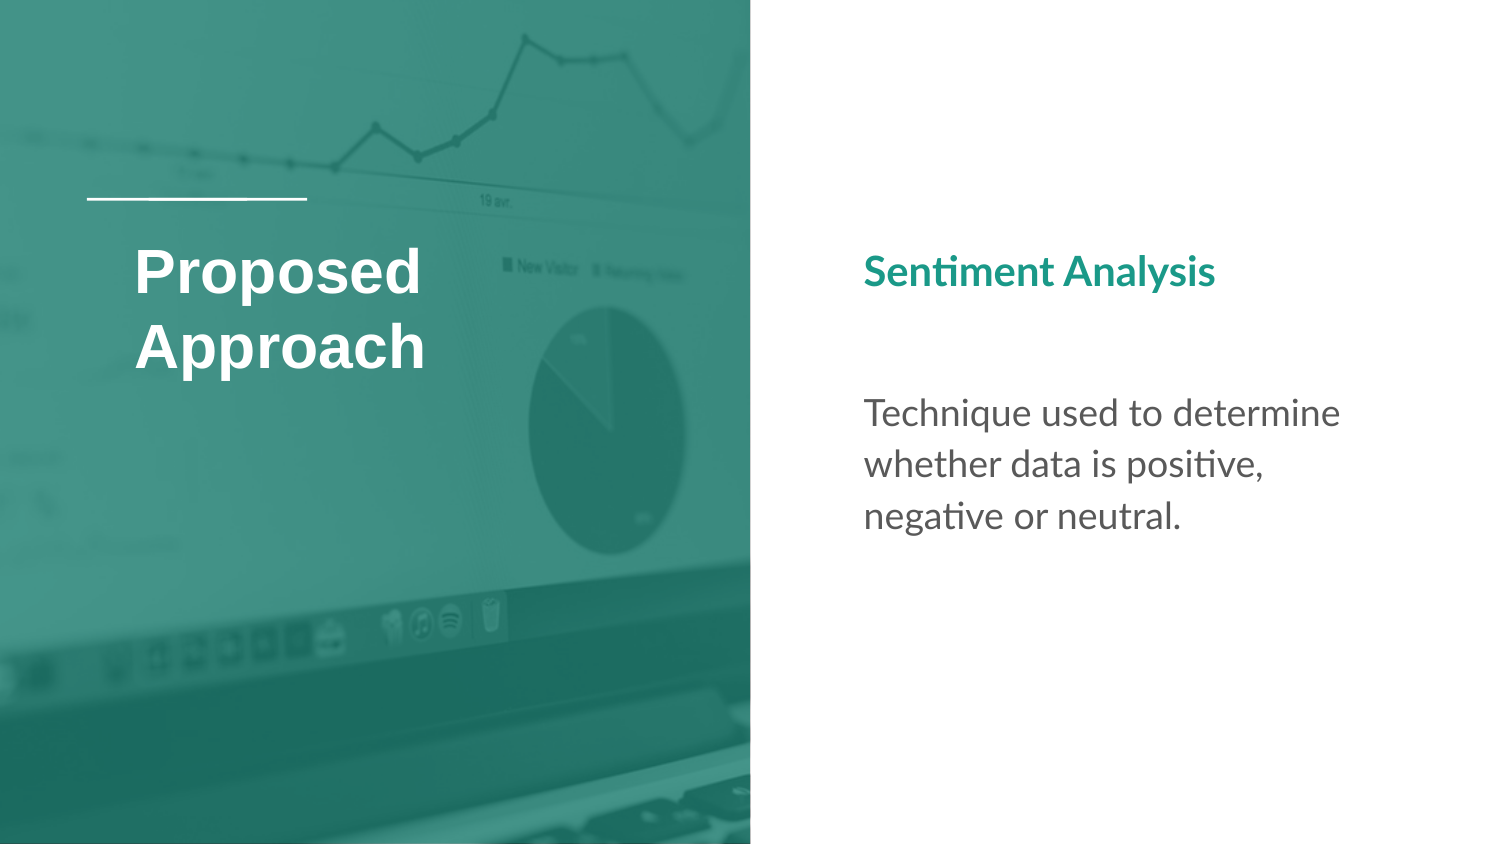

# Proposed Approach

Sentiment Analysis

Technique used to determine whether data is positive, negative or neutral.